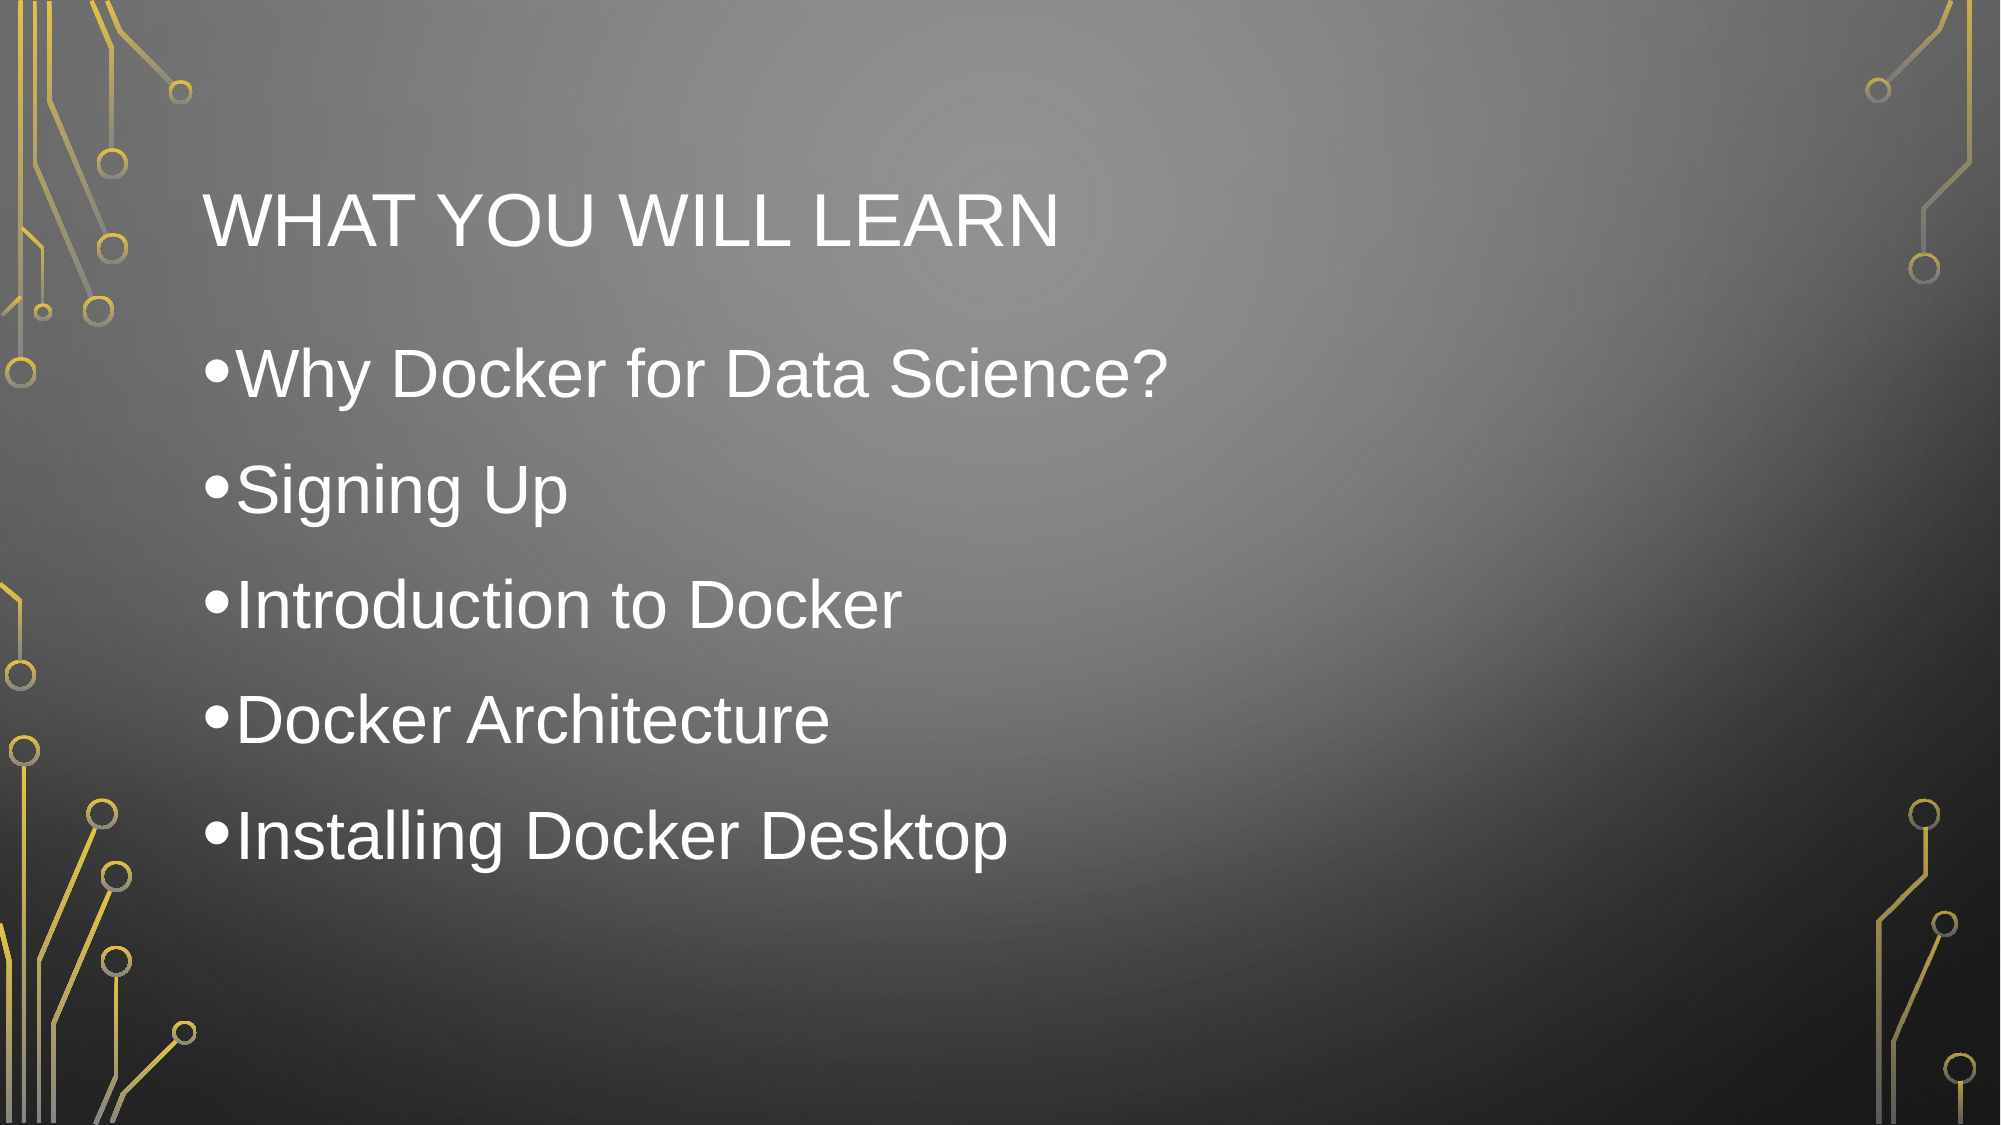

# What you will learn
Why Docker for Data Science?
Signing Up
Introduction to Docker
Docker Architecture
Installing Docker Desktop